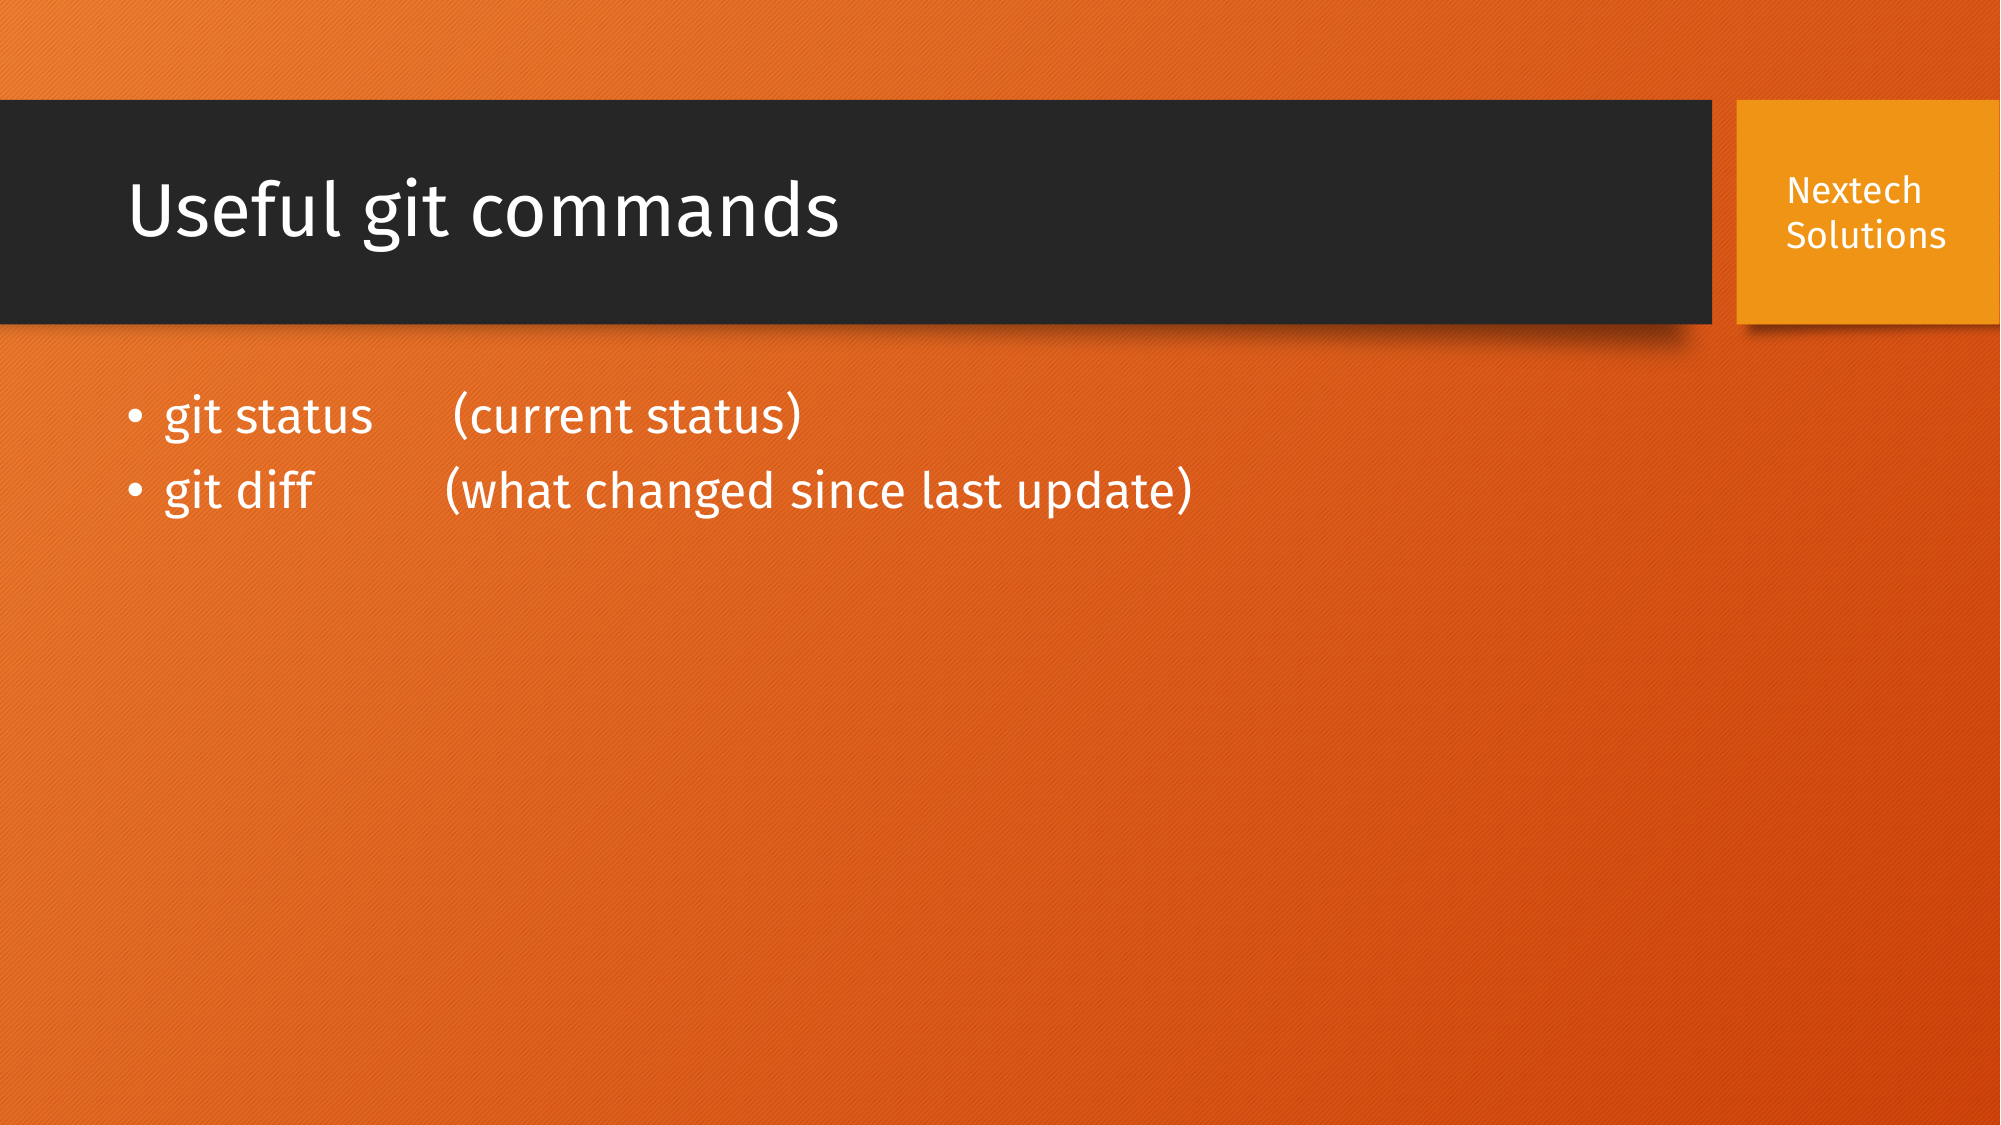

# Useful git commands
Nextech Solutions
git status      (current status)
git diff          (what changed since last update)